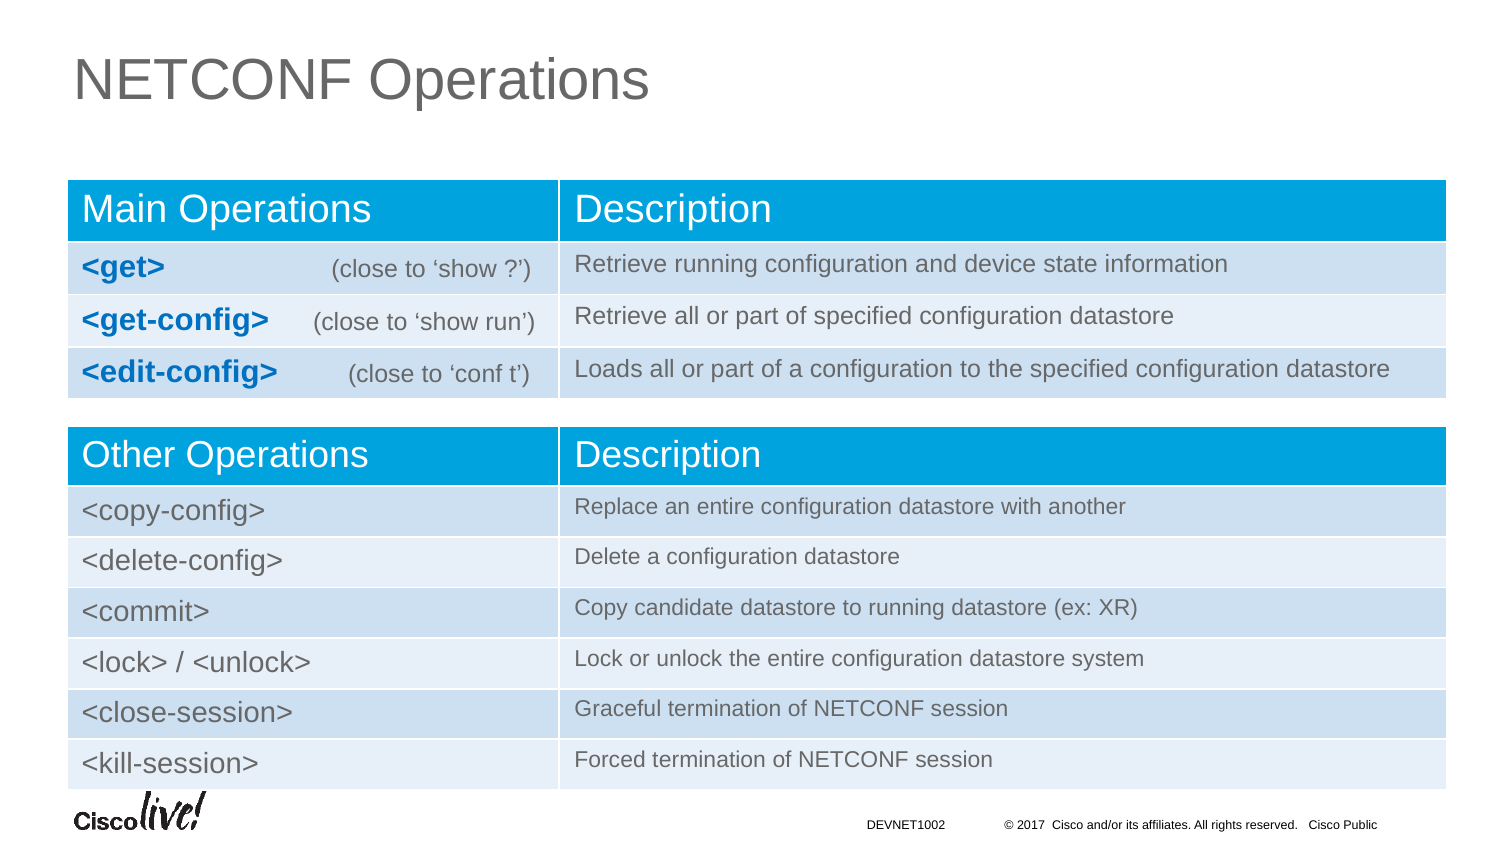

NETCONF Operations
| Main Operations | Description |
| --- | --- |
| <get> (close to ‘show ?’) | Retrieve running configuration and device state information |
| <get-config> (close to ‘show run’) | Retrieve all or part of specified configuration datastore |
| <edit-config> (close to ‘conf t’) | Loads all or part of a configuration to the specified configuration datastore |
| Other Operations | Description |
| --- | --- |
| <copy-config> | Replace an entire configuration datastore with another |
| <delete-config> | Delete a configuration datastore |
| <commit> | Copy candidate datastore to running datastore (ex: XR) |
| <lock> / <unlock> | Lock or unlock the entire configuration datastore system |
| <close-session> | Graceful termination of NETCONF session |
| <kill-session> | Forced termination of NETCONF session |
DEVNET1002